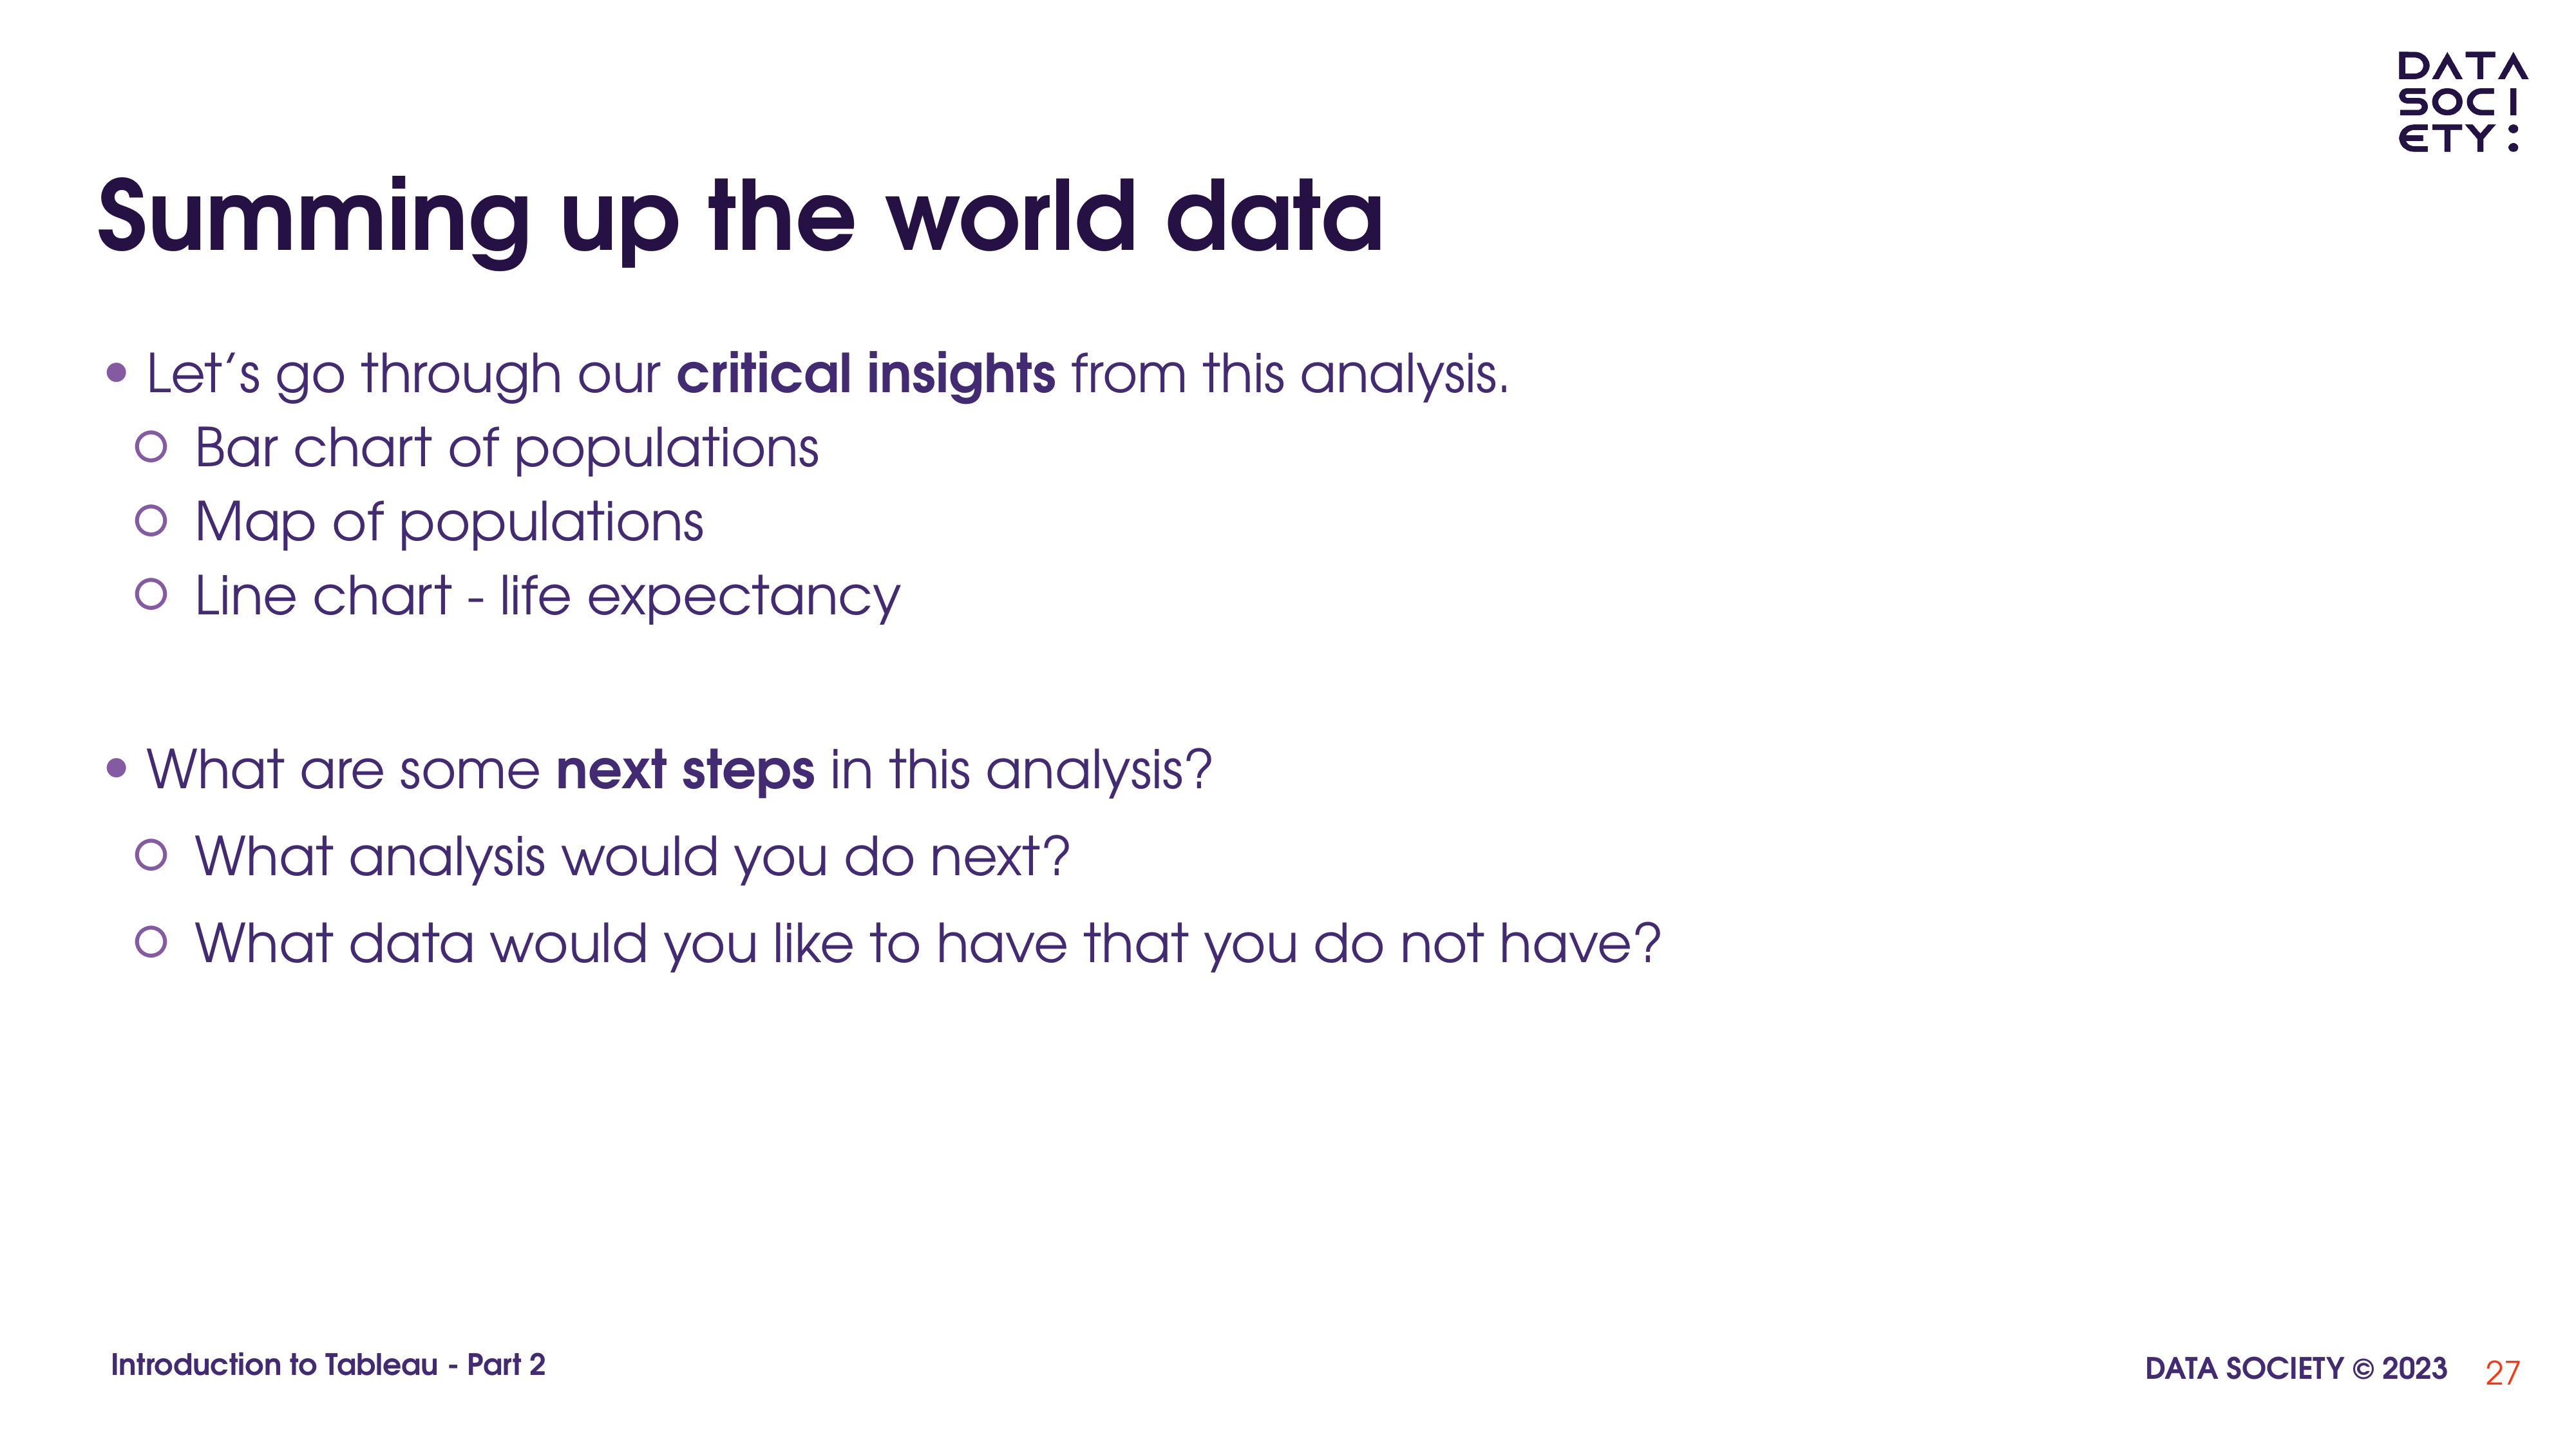

# Summing up the world data
Let’s go through our critical insights from this analysis.
Bar chart of populations
Map of populations
Line chart - life expectancy

What are some next steps in this analysis?
What analysis would you do next?
What data would you like to have that you do not have?

27